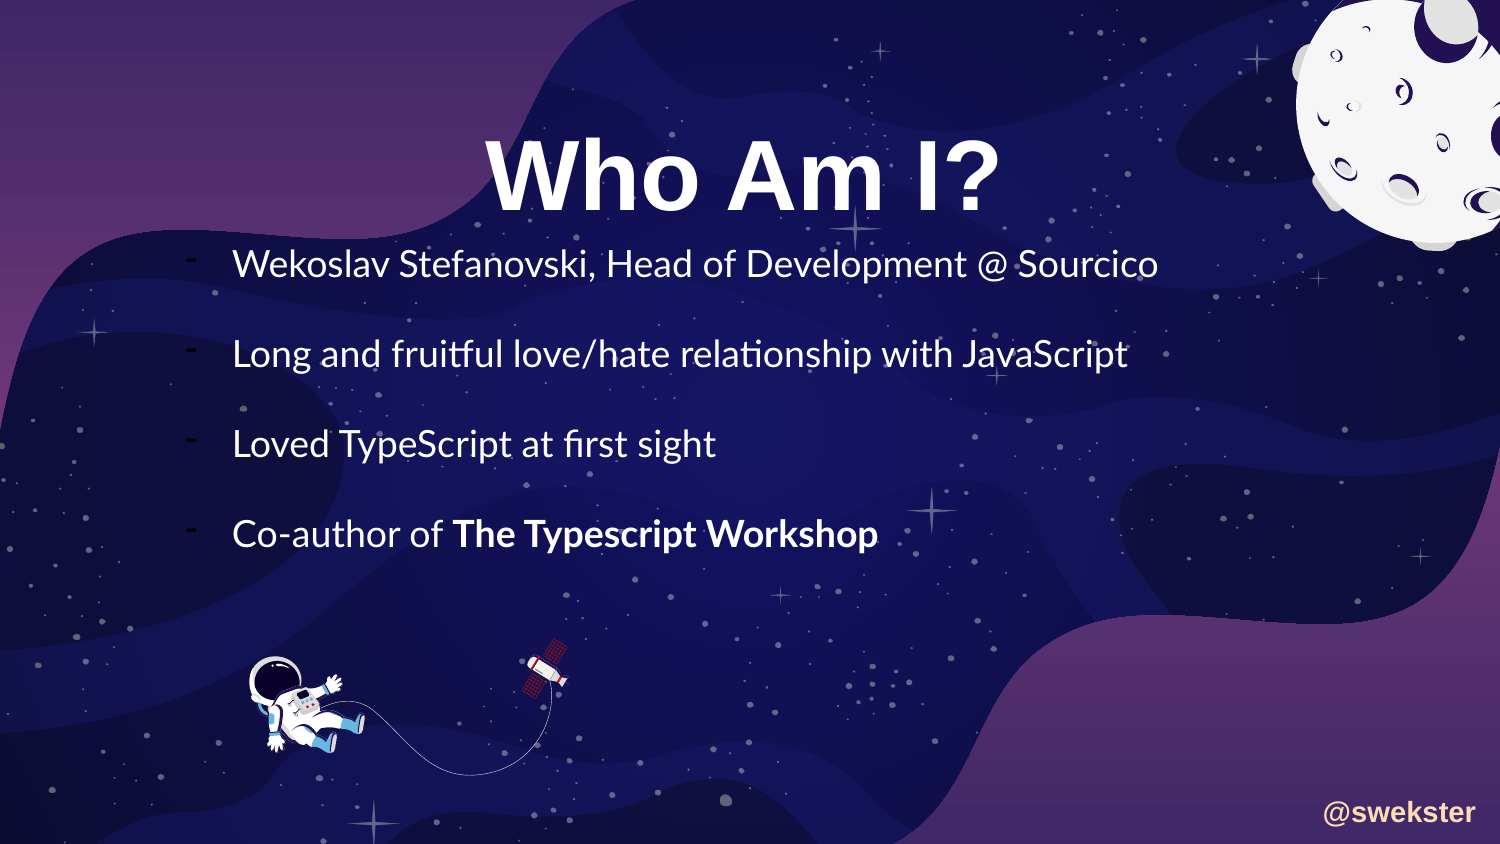

# Who Am I?
Wekoslav Stefanovski, Head of Development @ Sourcico

Long and fruitful love/hate relationship with JavaScript

Loved TypeScript at first sight

Co-author of The Typescript Workshop

@swekster